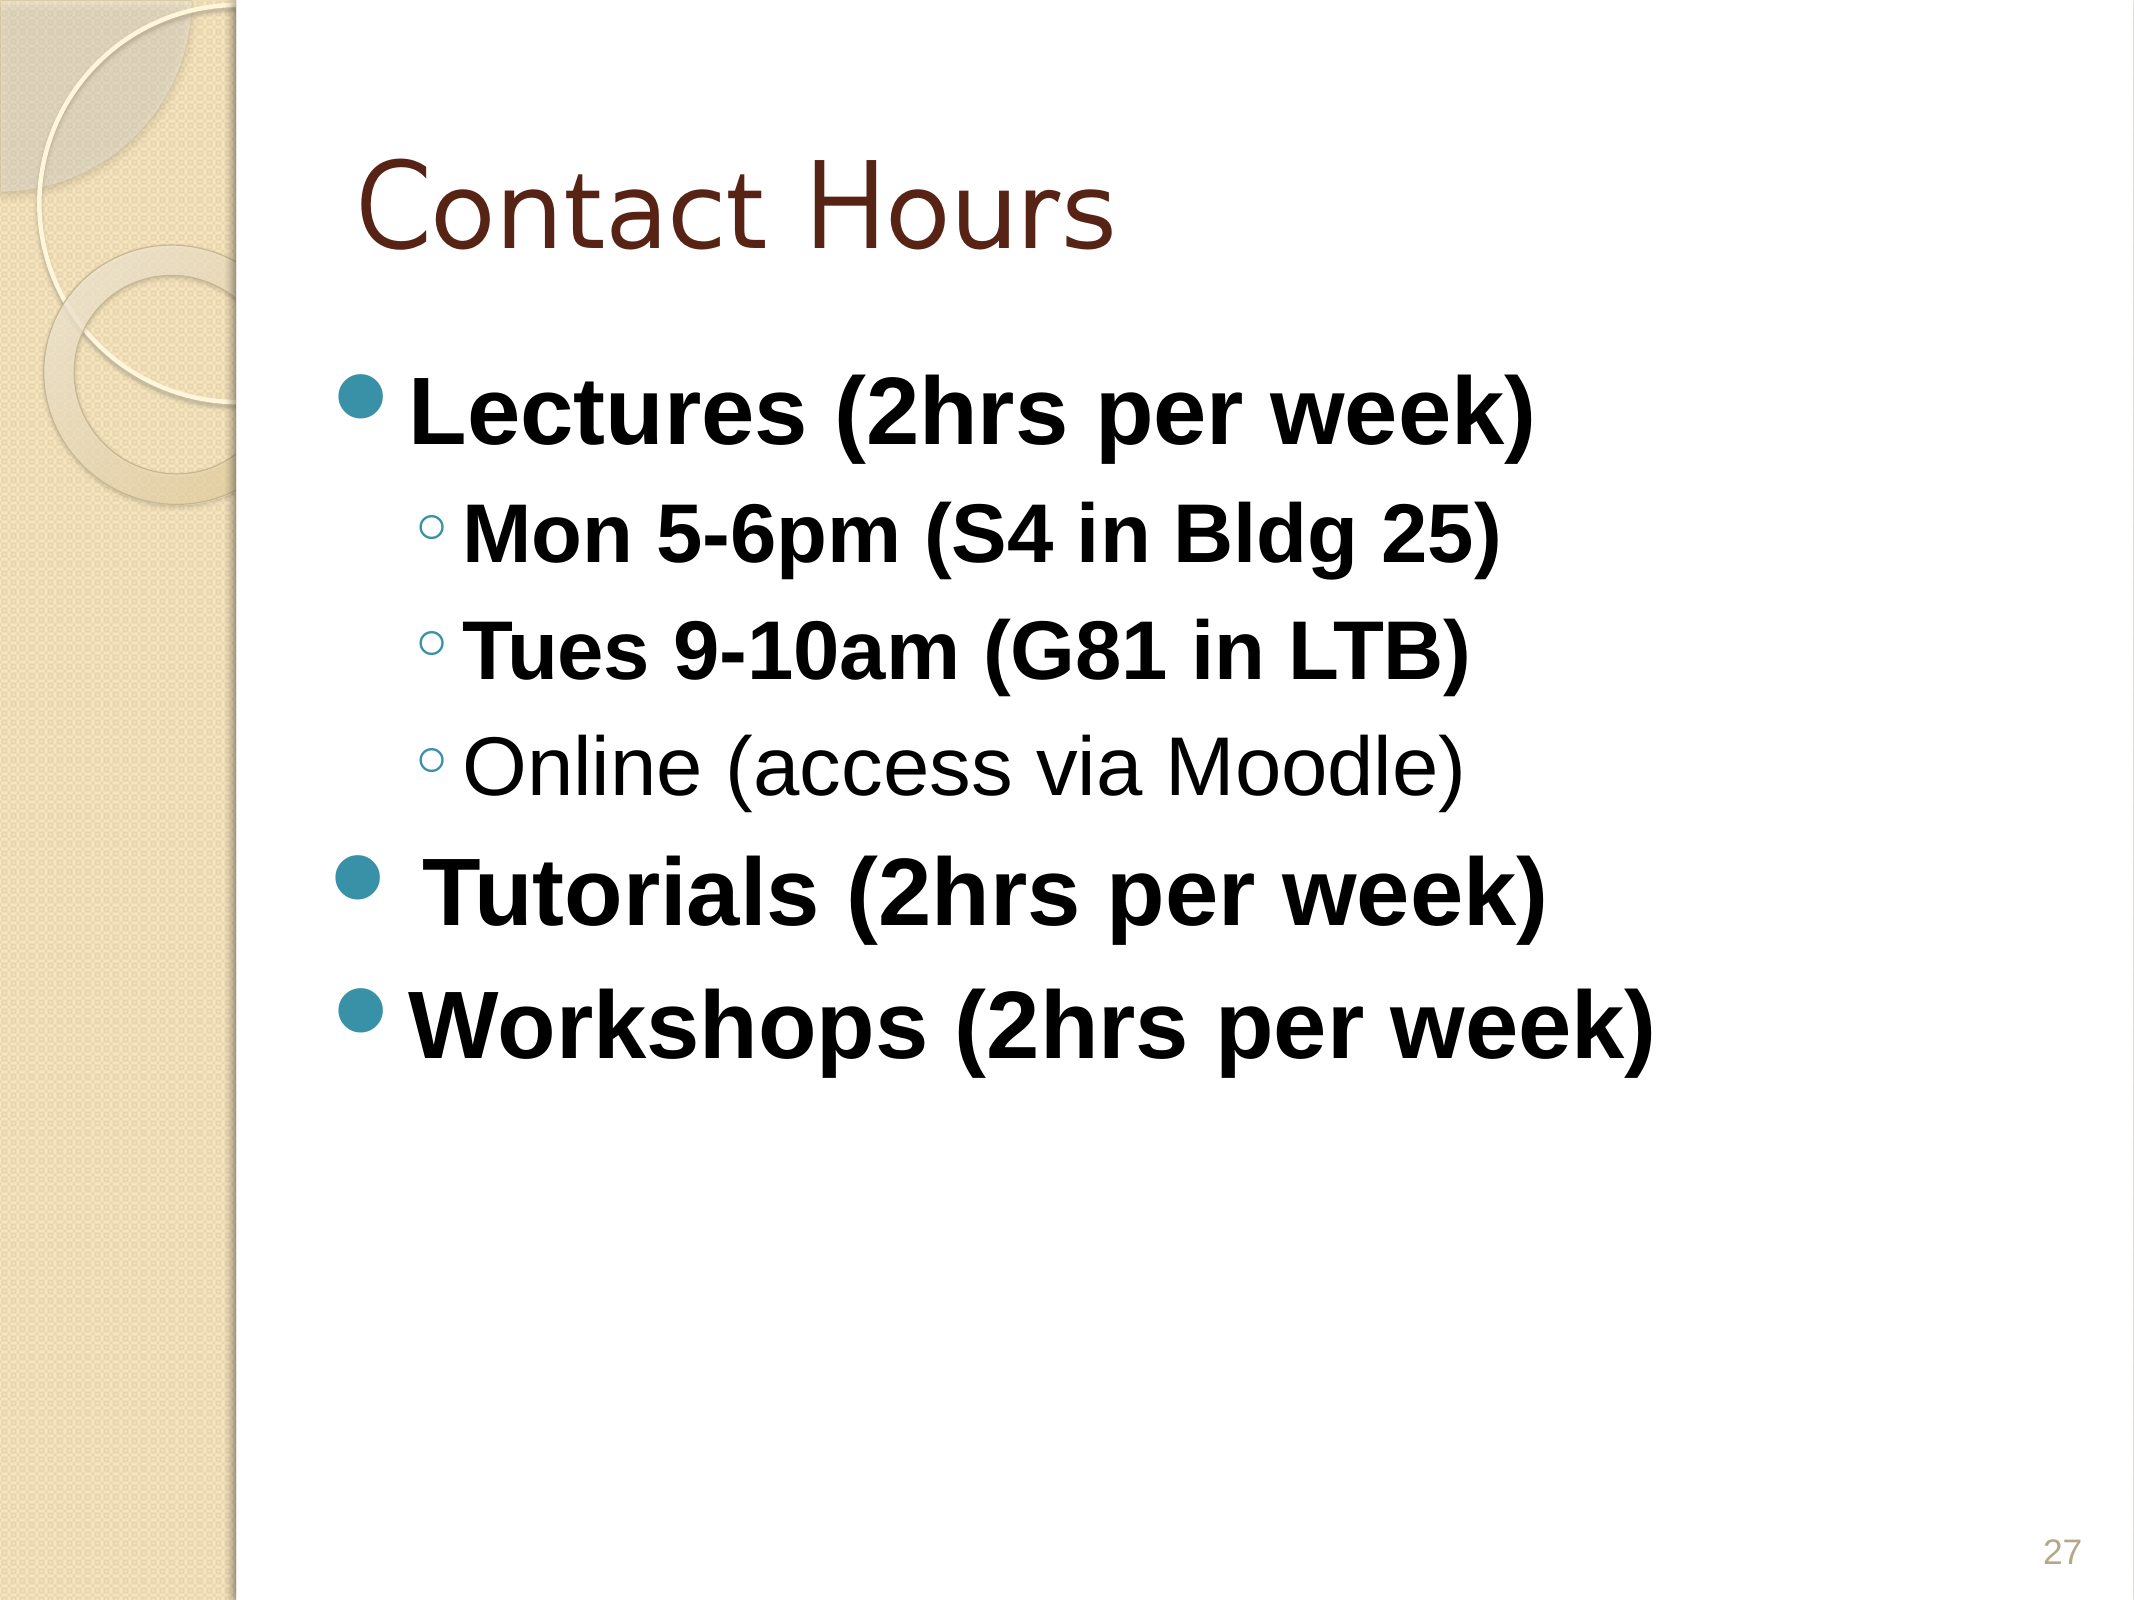

# Contact Hours
Lectures (2hrs per week)
Mon 5-6pm (S4 in Bldg 25)
Tues 9-10am (G81 in LTB)
Online (access via Moodle)
Tutorials (2hrs per week)
Workshops (2hrs per week)
27